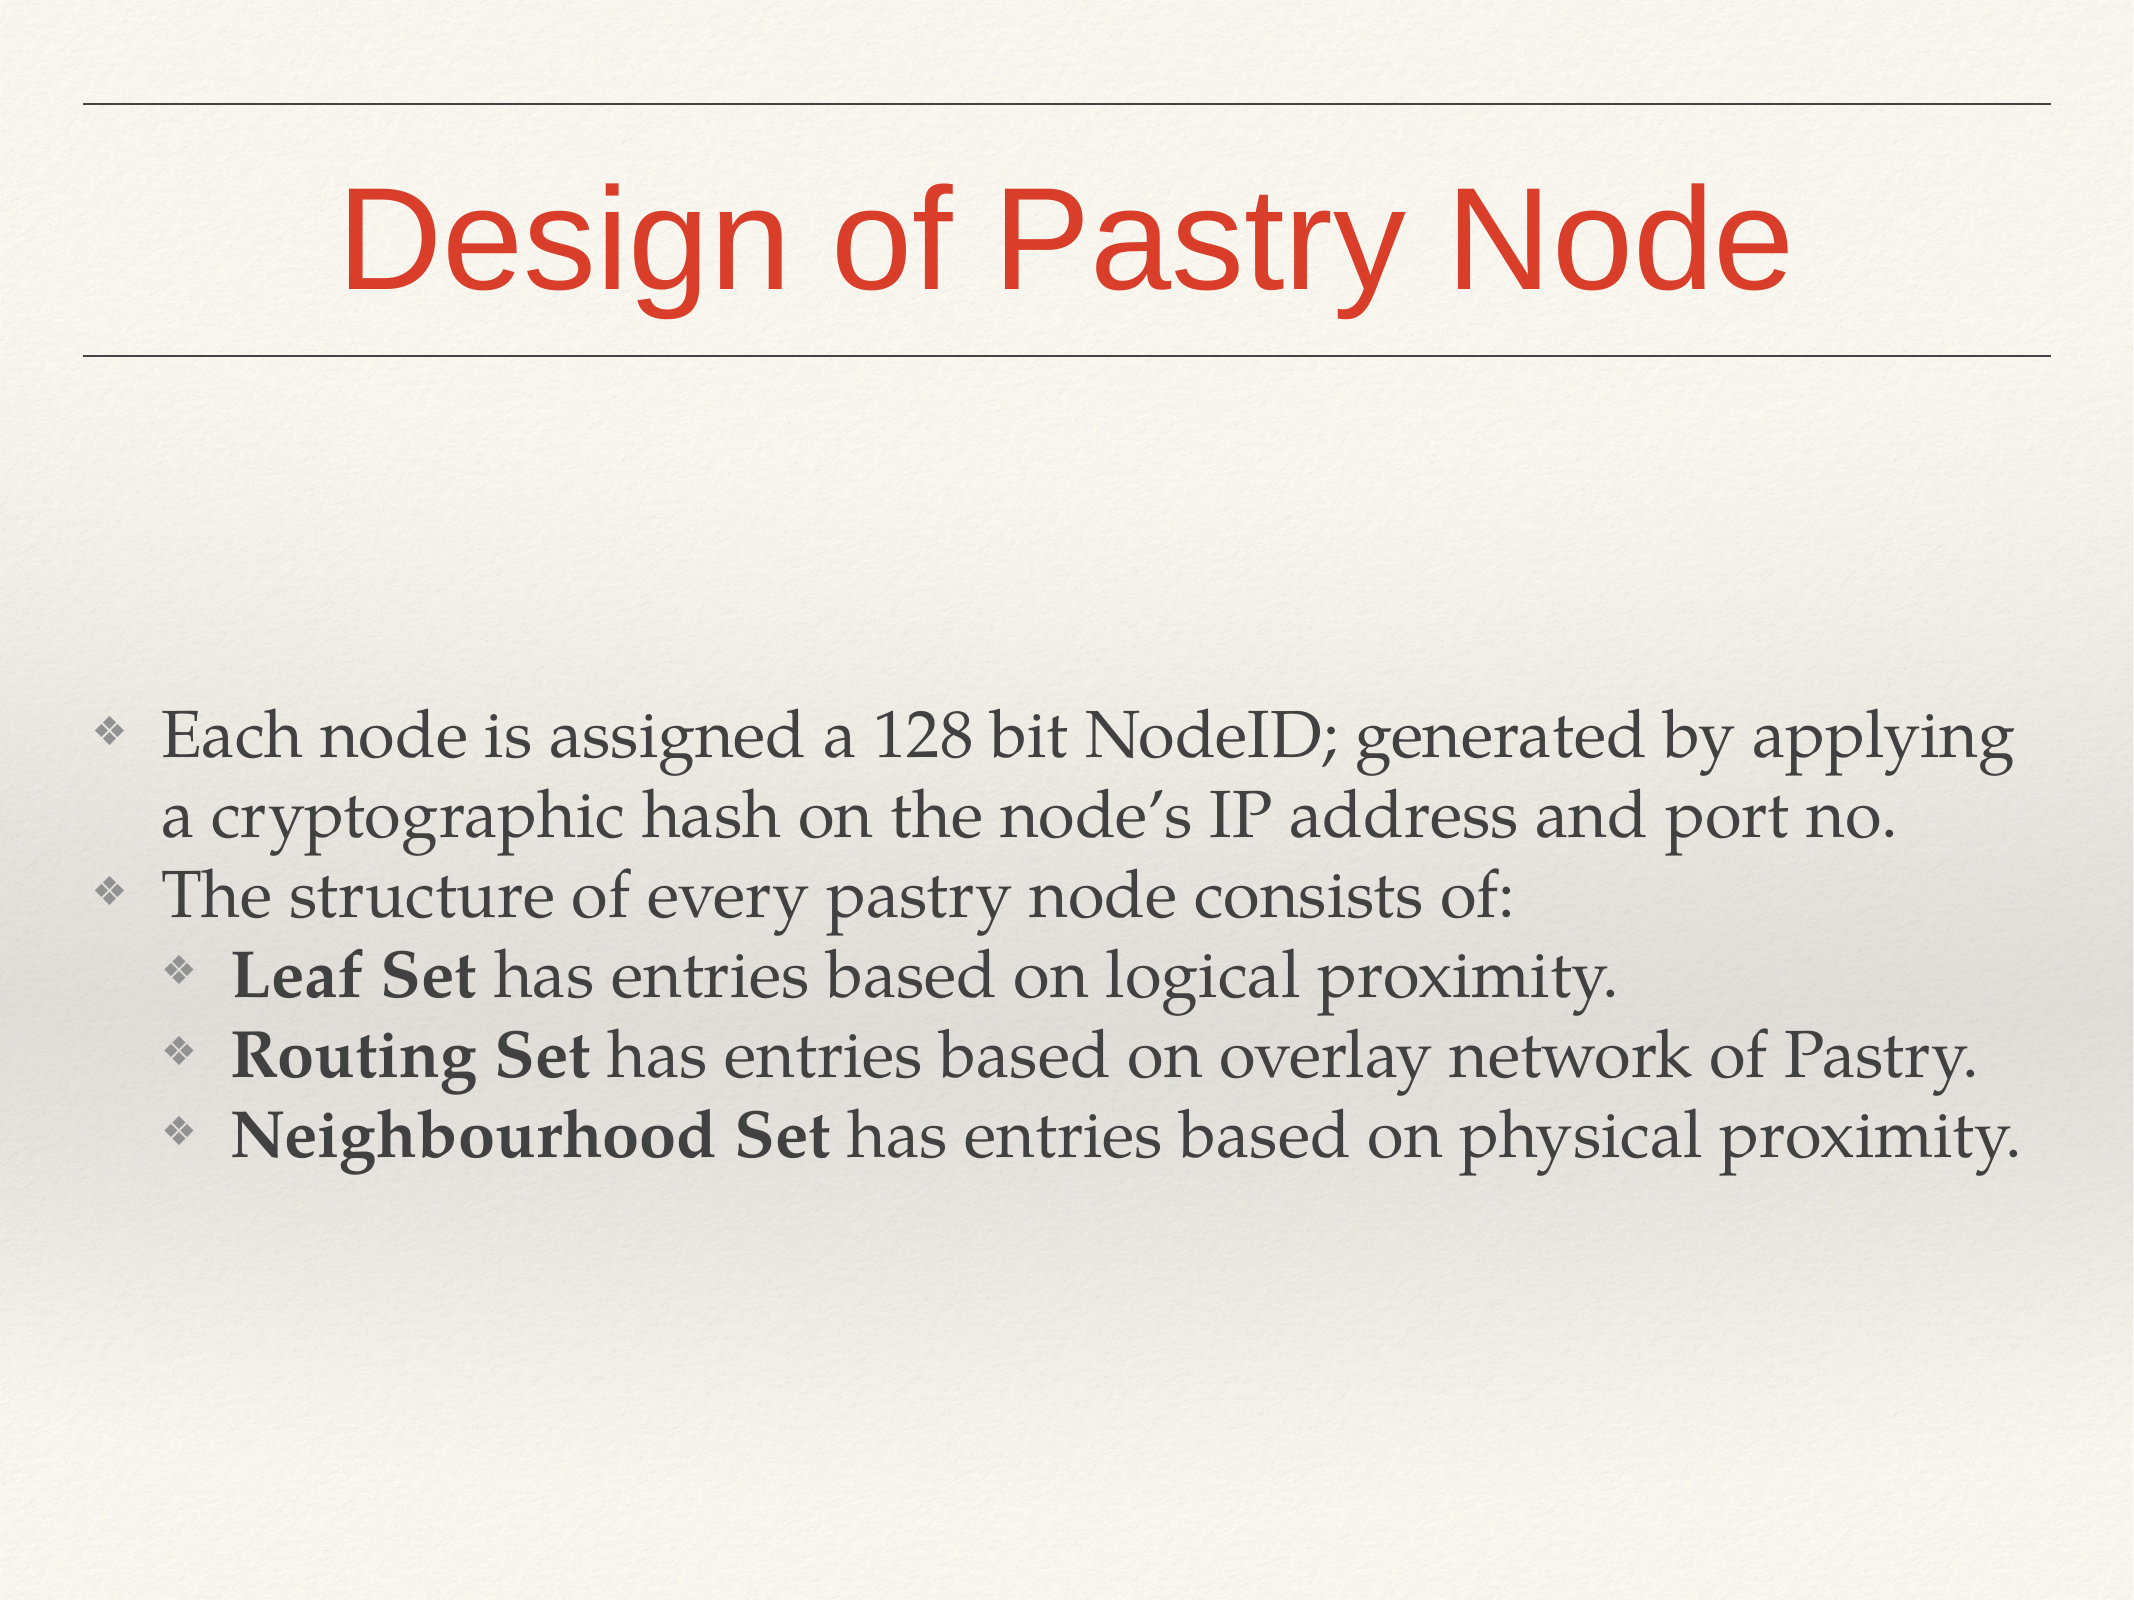

Design of Pastry Node
Each node is assigned a 128 bit NodeID; generated by applying a cryptographic hash on the node’s IP address and port no.
The structure of every pastry node consists of:
Leaf Set has entries based on logical proximity.
Routing Set has entries based on overlay network of Pastry.
Neighbourhood Set has entries based on physical proximity.